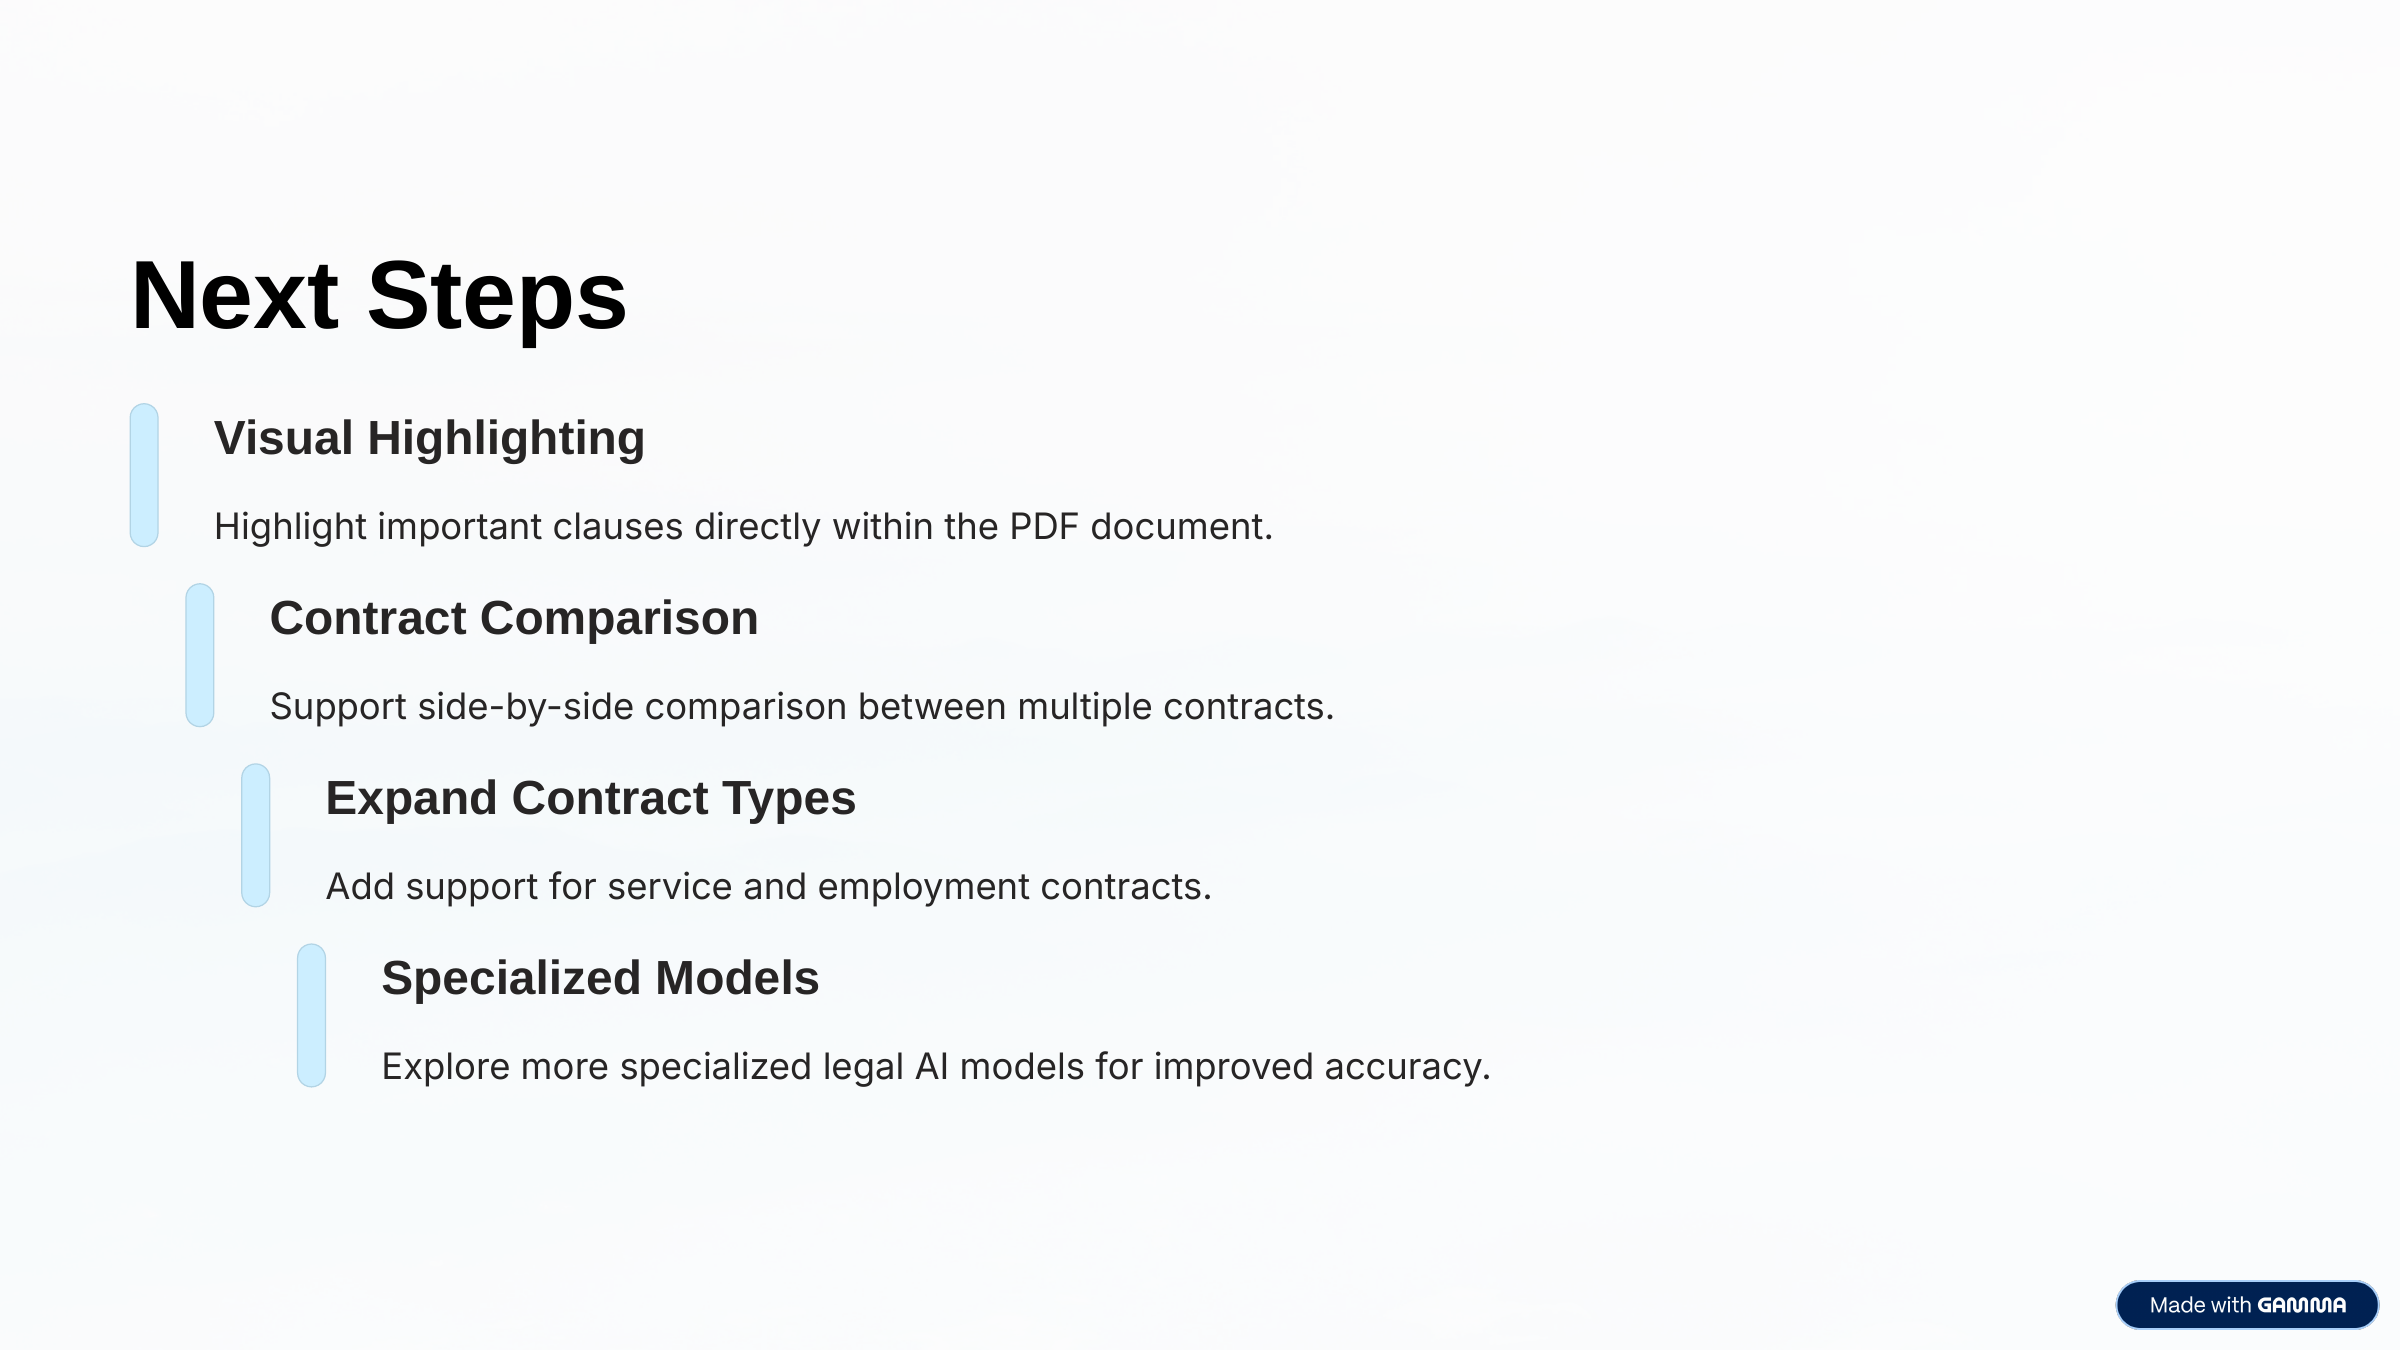

Next Steps

Visual Highlighting
Highlight important clauses directly within the PDF document.

Contract Comparison
Support side-by-side comparison between multiple contracts.

Expand Contract Types
Add support for service and employment contracts.

Specialized Models
Explore more specialized legal AI models for improved accuracy.